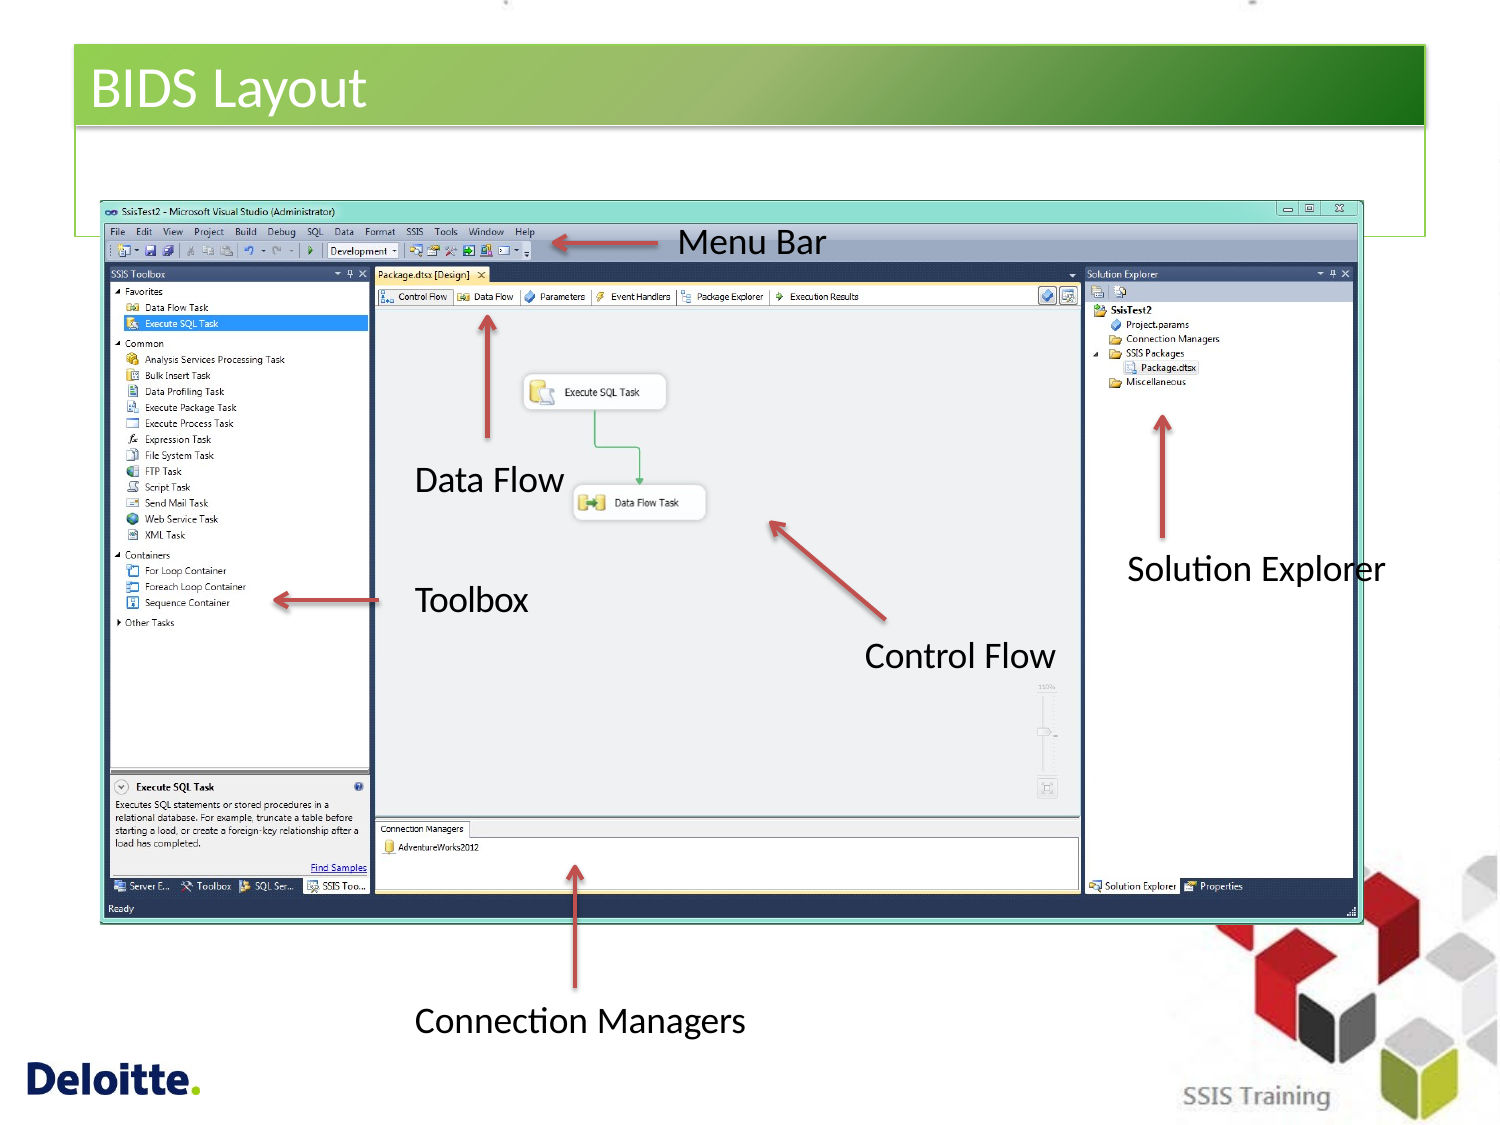

# BIDS Layout

Menu Bar

Data Flow

Solution Explorer
Toolbox

Control Flow

Connection Managers